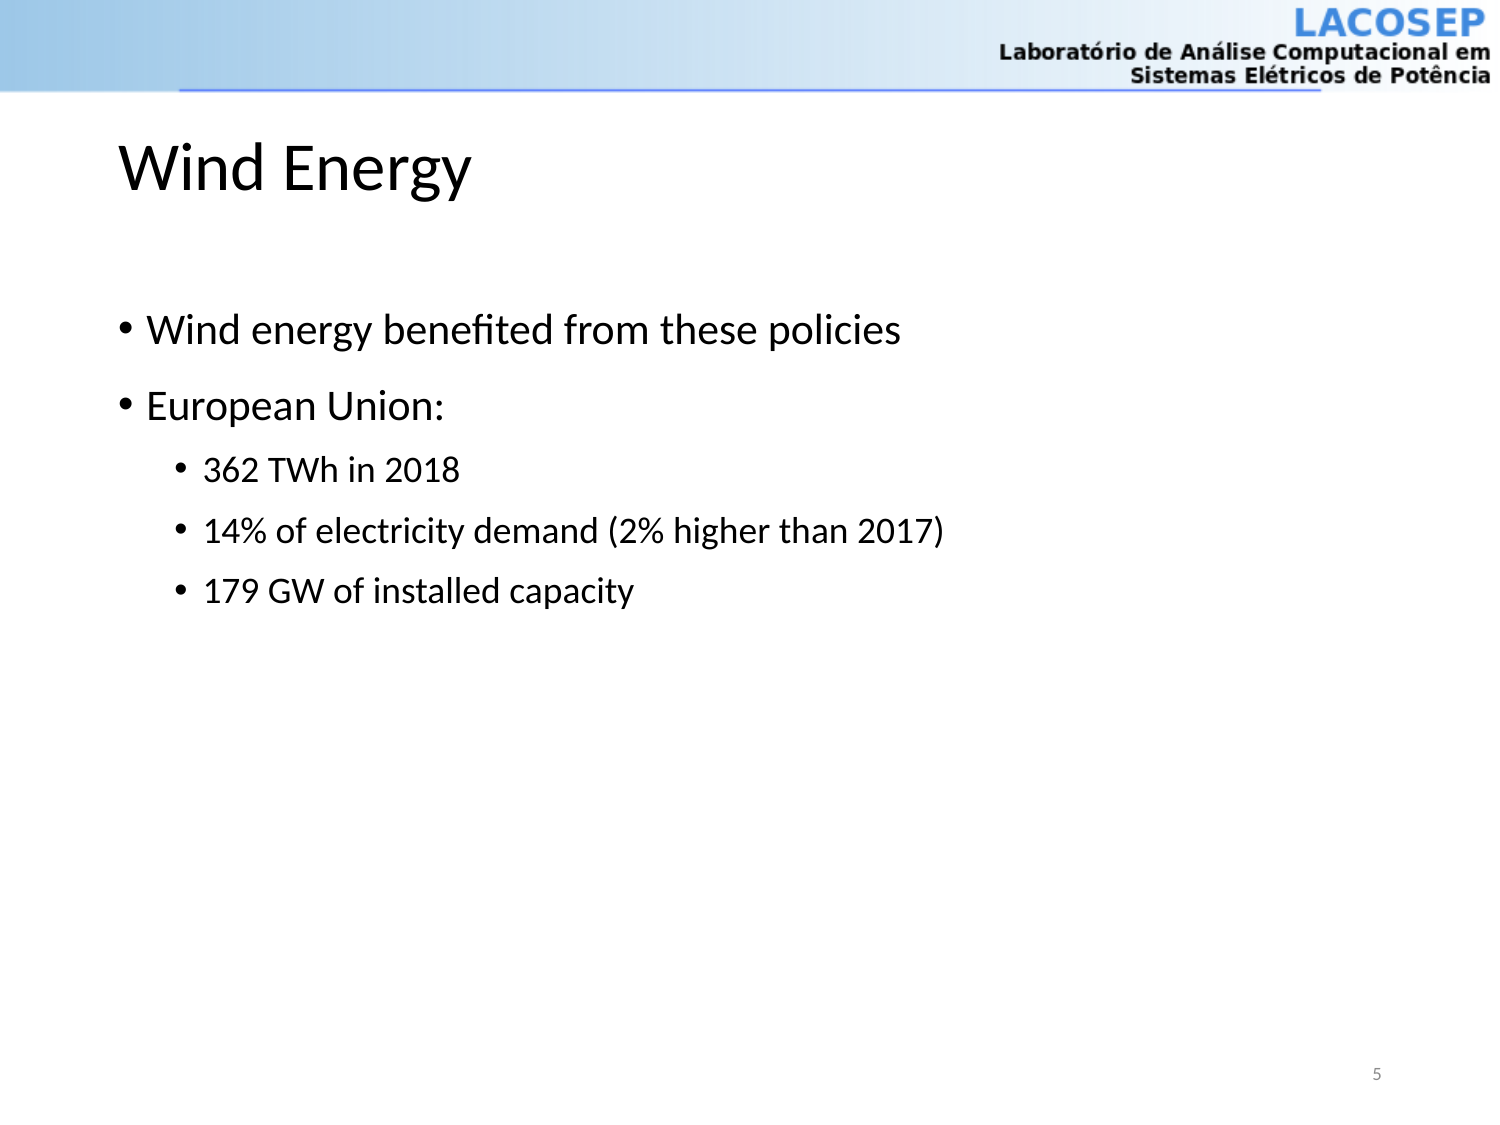

# Wind Energy
Wind energy benefited from these policies
European Union:
362 TWh in 2018
14% of electricity demand (2% higher than 2017)
179 GW of installed capacity
5